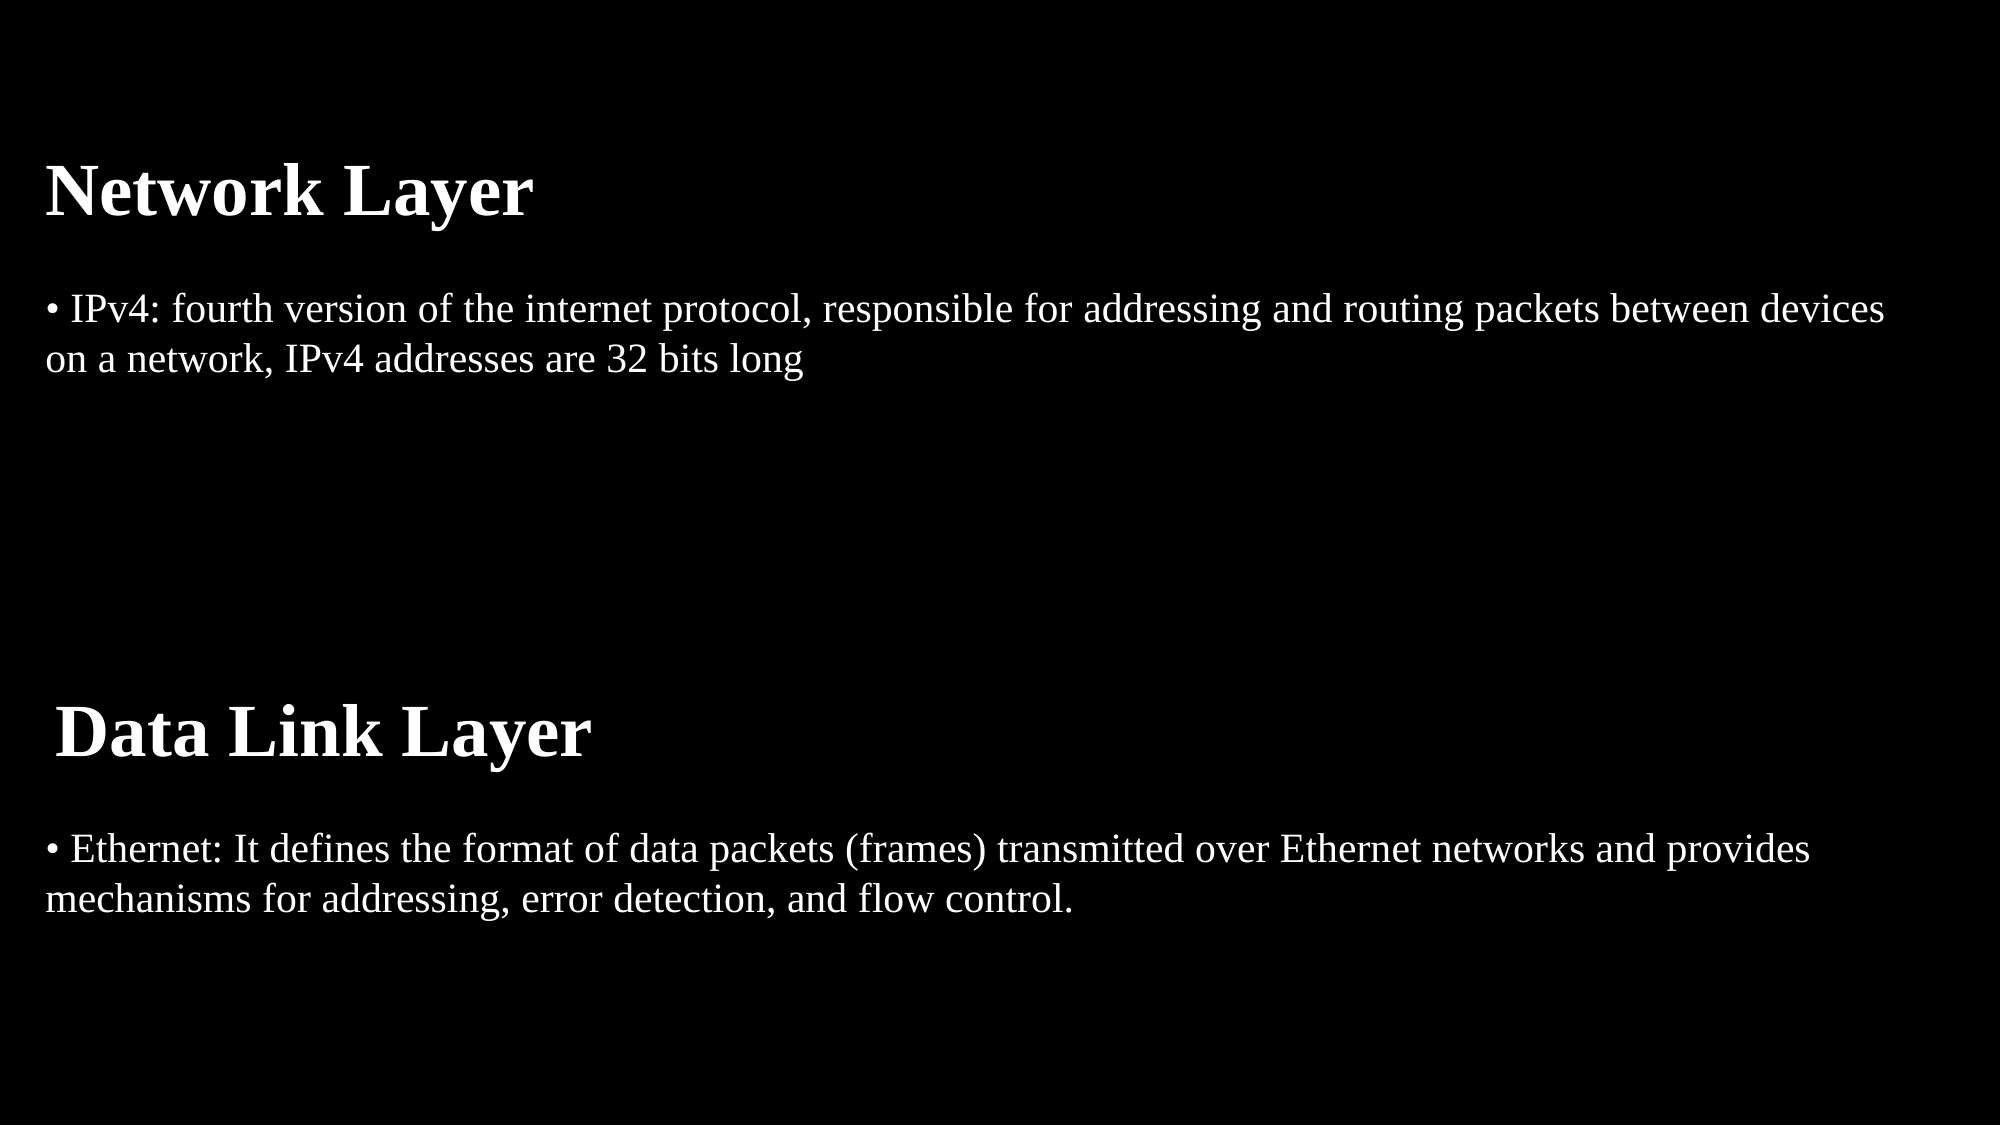

Network Layer

• IPv4: fourth version of the internet protocol, responsible for addressing and routing packets between devices on a network, IPv4 addresses are 32 bits long

 Data Link Layer

• Ethernet: It defines the format of data packets (frames) transmitted over Ethernet networks and provides mechanisms for addressing, error detection, and flow control.